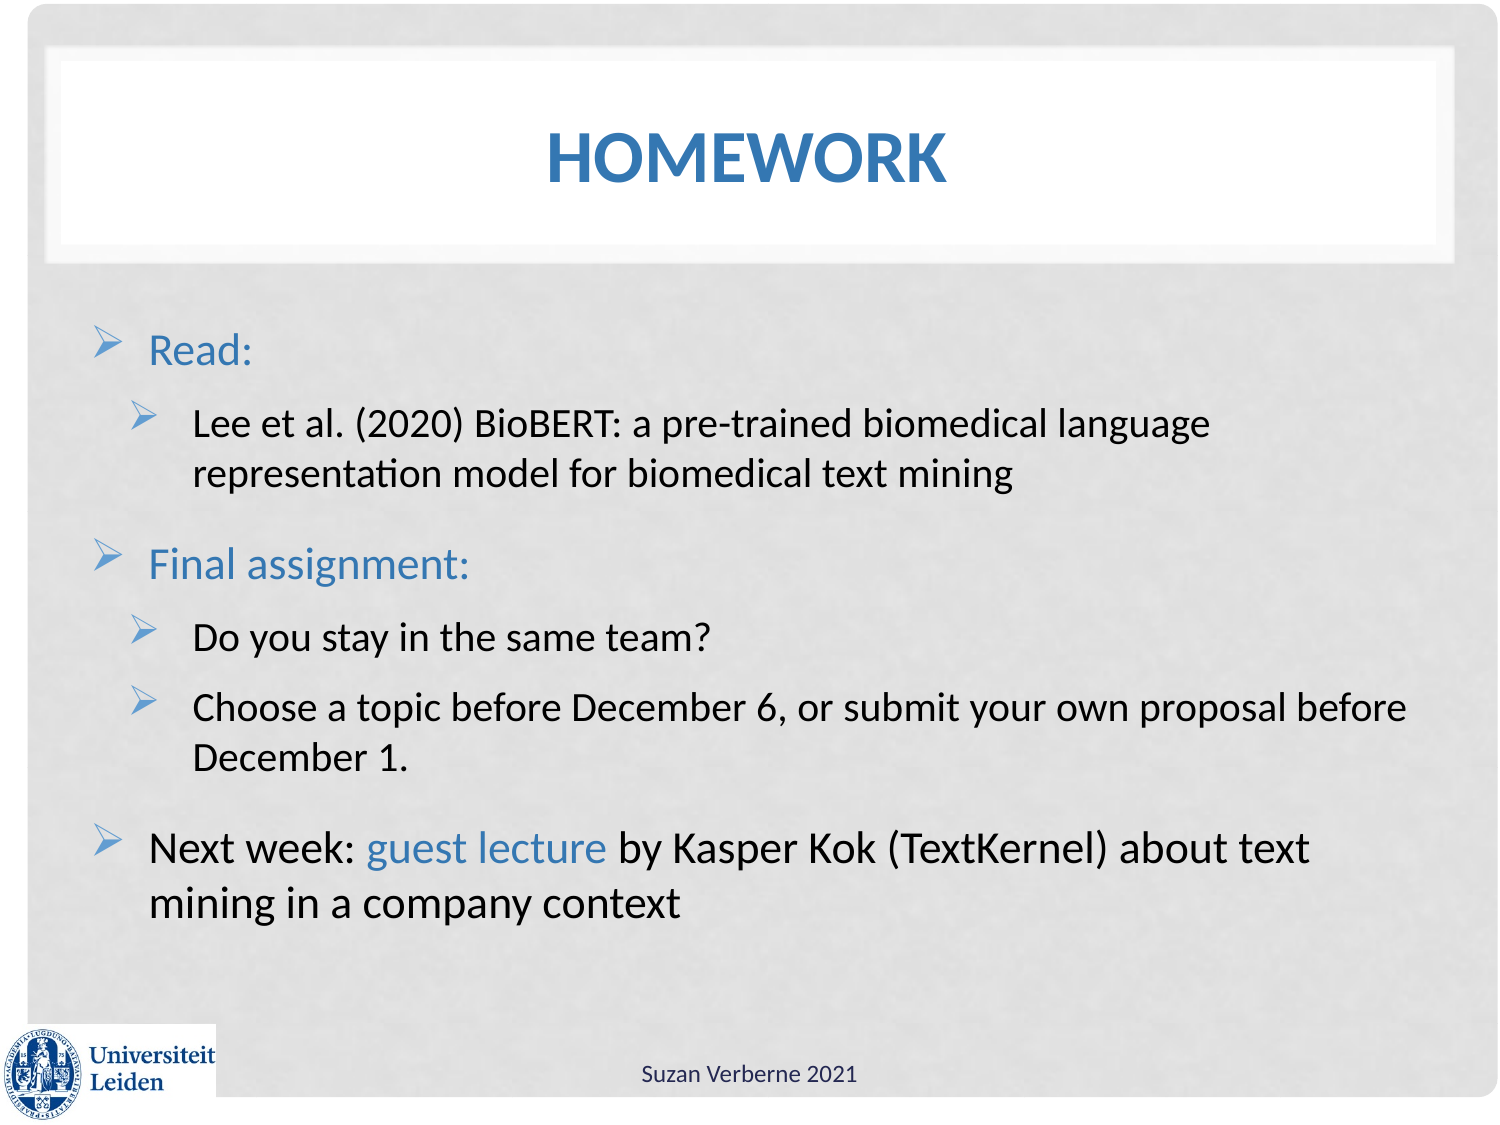

# Homework
Read:
Lee et al. (2020) BioBERT: a pre-trained biomedical language representation model for biomedical text mining
Final assignment:
Do you stay in the same team?
Choose a topic before December 6, or submit your own proposal before December 1.
Next week: guest lecture by Kasper Kok (TextKernel) about text mining in a company context

Suzan Verberne 2021